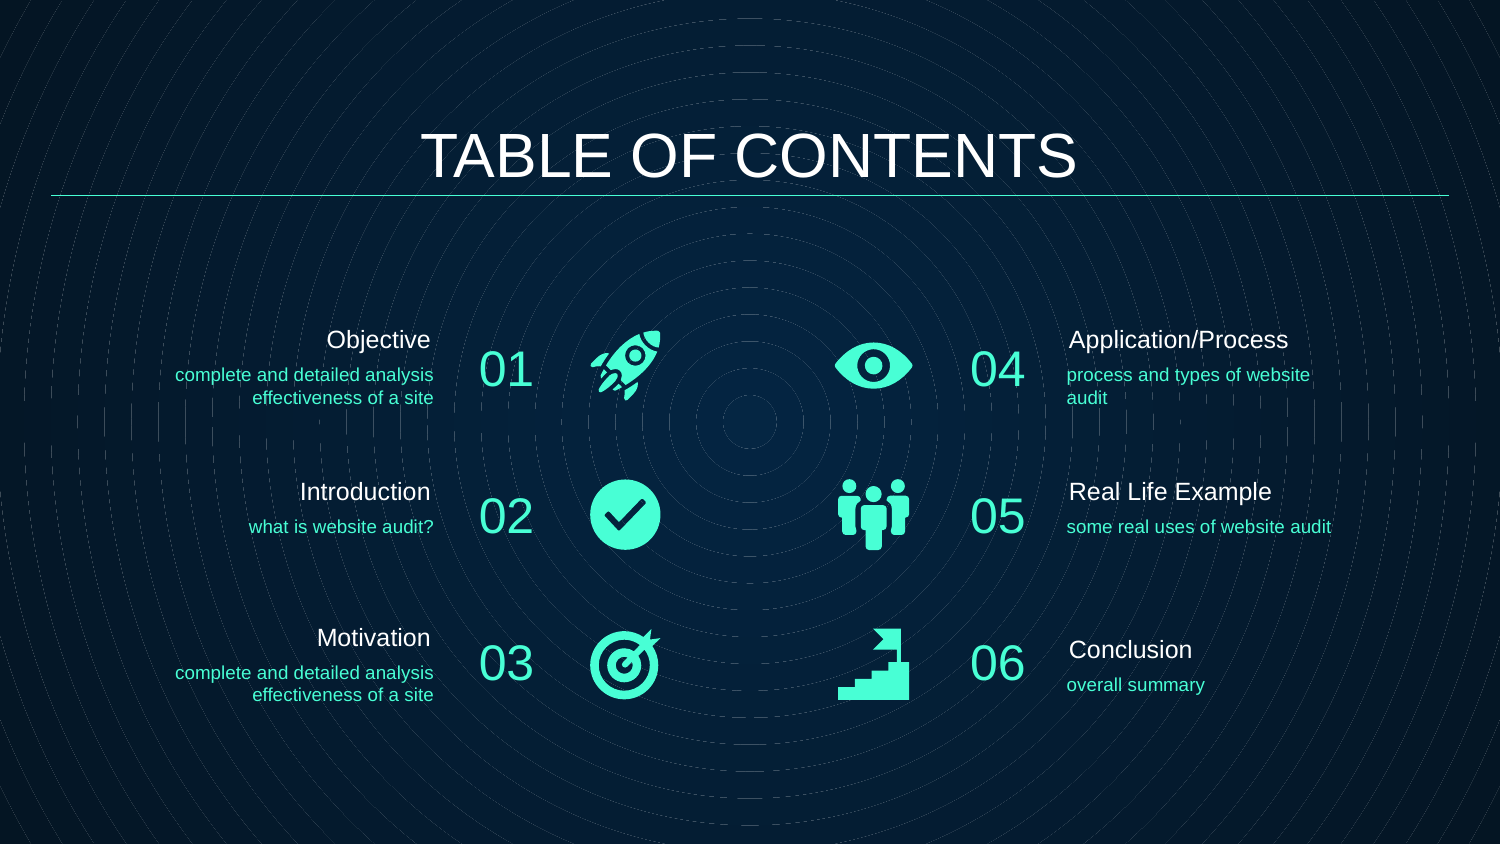

TABLE OF CONTENTS
01
04

Objective
Application/Process

complete and detailed analysis effectiveness of a site
process and types of website audit

02
05

Introduction
Real Life Example
what is website audit?
some real uses of website audit

03
06

Motivation
complete and detailed analysis effectiveness of a site

Conclusion
overall summary